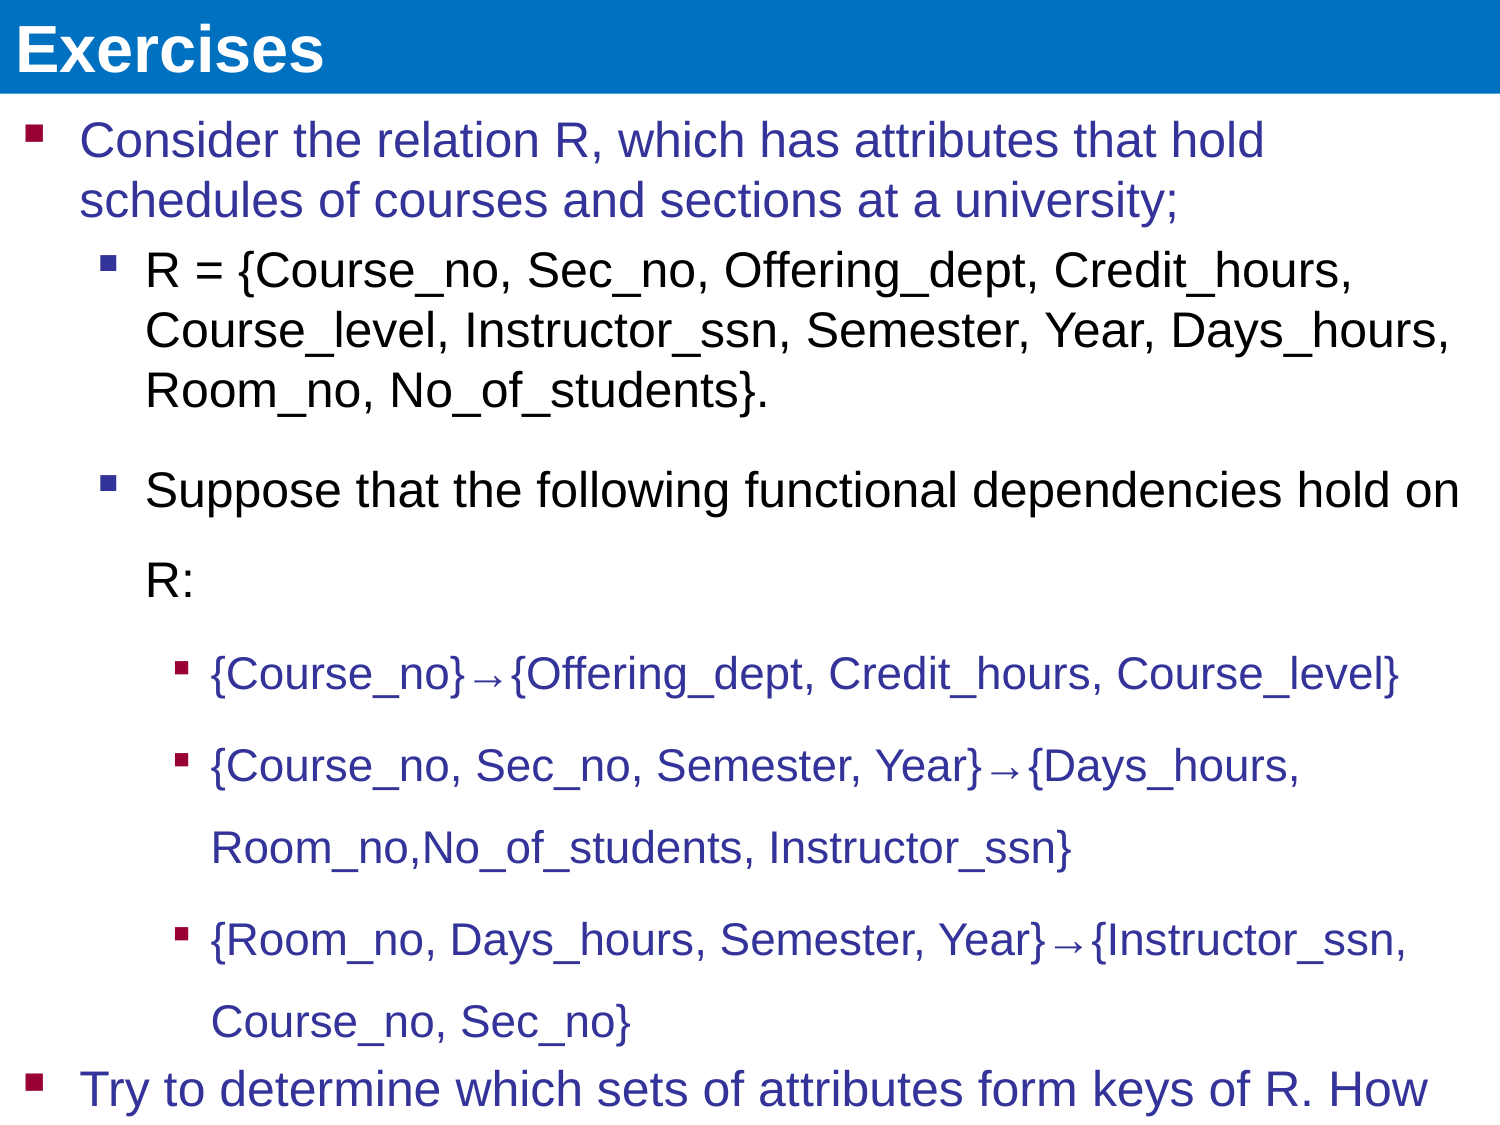

# Exercises
Consider the relation R, which has attributes that hold schedules of courses and sections at a university;
R = {Course_no, Sec_no, Offering_dept, Credit_hours, Course_level, Instructor_ssn, Semester, Year, Days_hours, Room_no, No_of_students}.
Suppose that the following functional dependencies hold on R:
{Course_no}→{Offering_dept, Credit_hours, Course_level}
{Course_no, Sec_no, Semester, Year}→{Days_hours, Room_no,No_of_students, Instructor_ssn}
{Room_no, Days_hours, Semester, Year}→{Instructor_ssn, Course_no, Sec_no}
Try to determine which sets of attributes form keys of R. How would you normalize this relation?